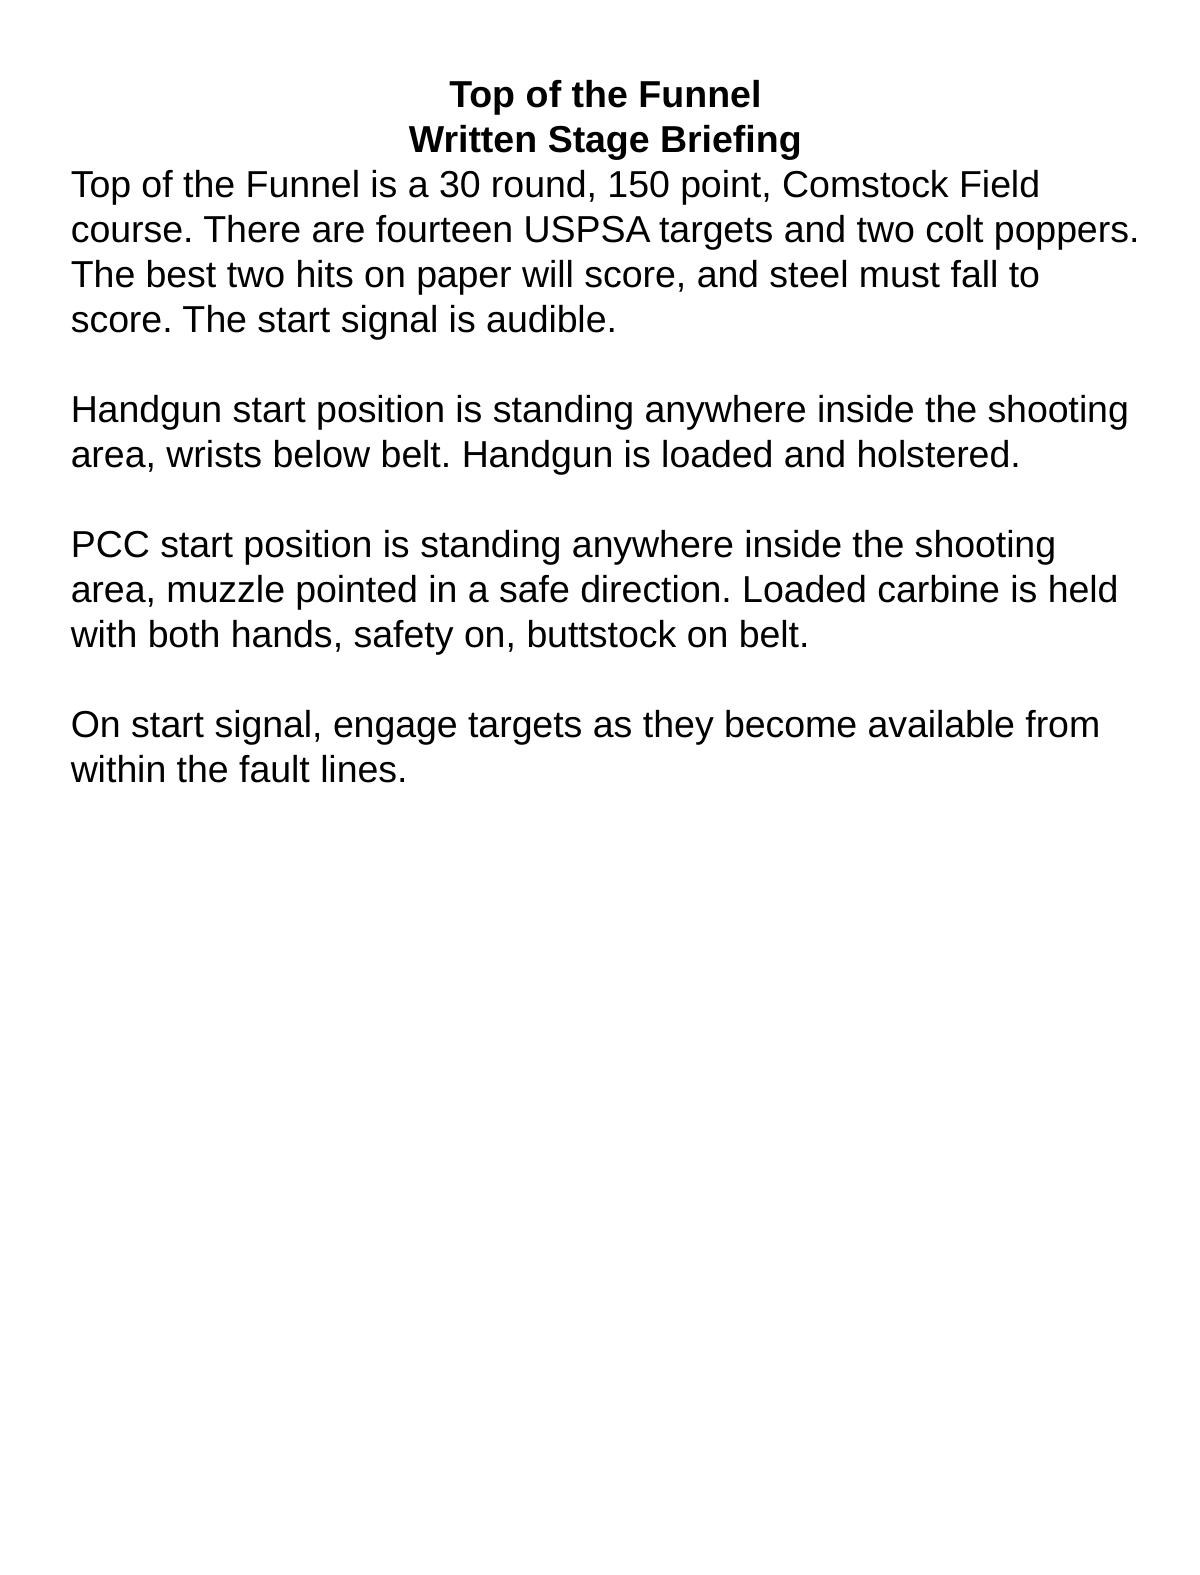

Top of the Funnel
Written Stage Briefing
Top of the Funnel is a 30 round, 150 point, Comstock Field course. There are fourteen USPSA targets and two colt poppers. The best two hits on paper will score, and steel must fall to score. The start signal is audible.

Handgun start position is standing anywhere inside the shooting area, wrists below belt. Handgun is loaded and holstered.

PCC start position is standing anywhere inside the shooting area, muzzle pointed in a safe direction. Loaded carbine is held with both hands, safety on, buttstock on belt.

On start signal, engage targets as they become available from within the fault lines.